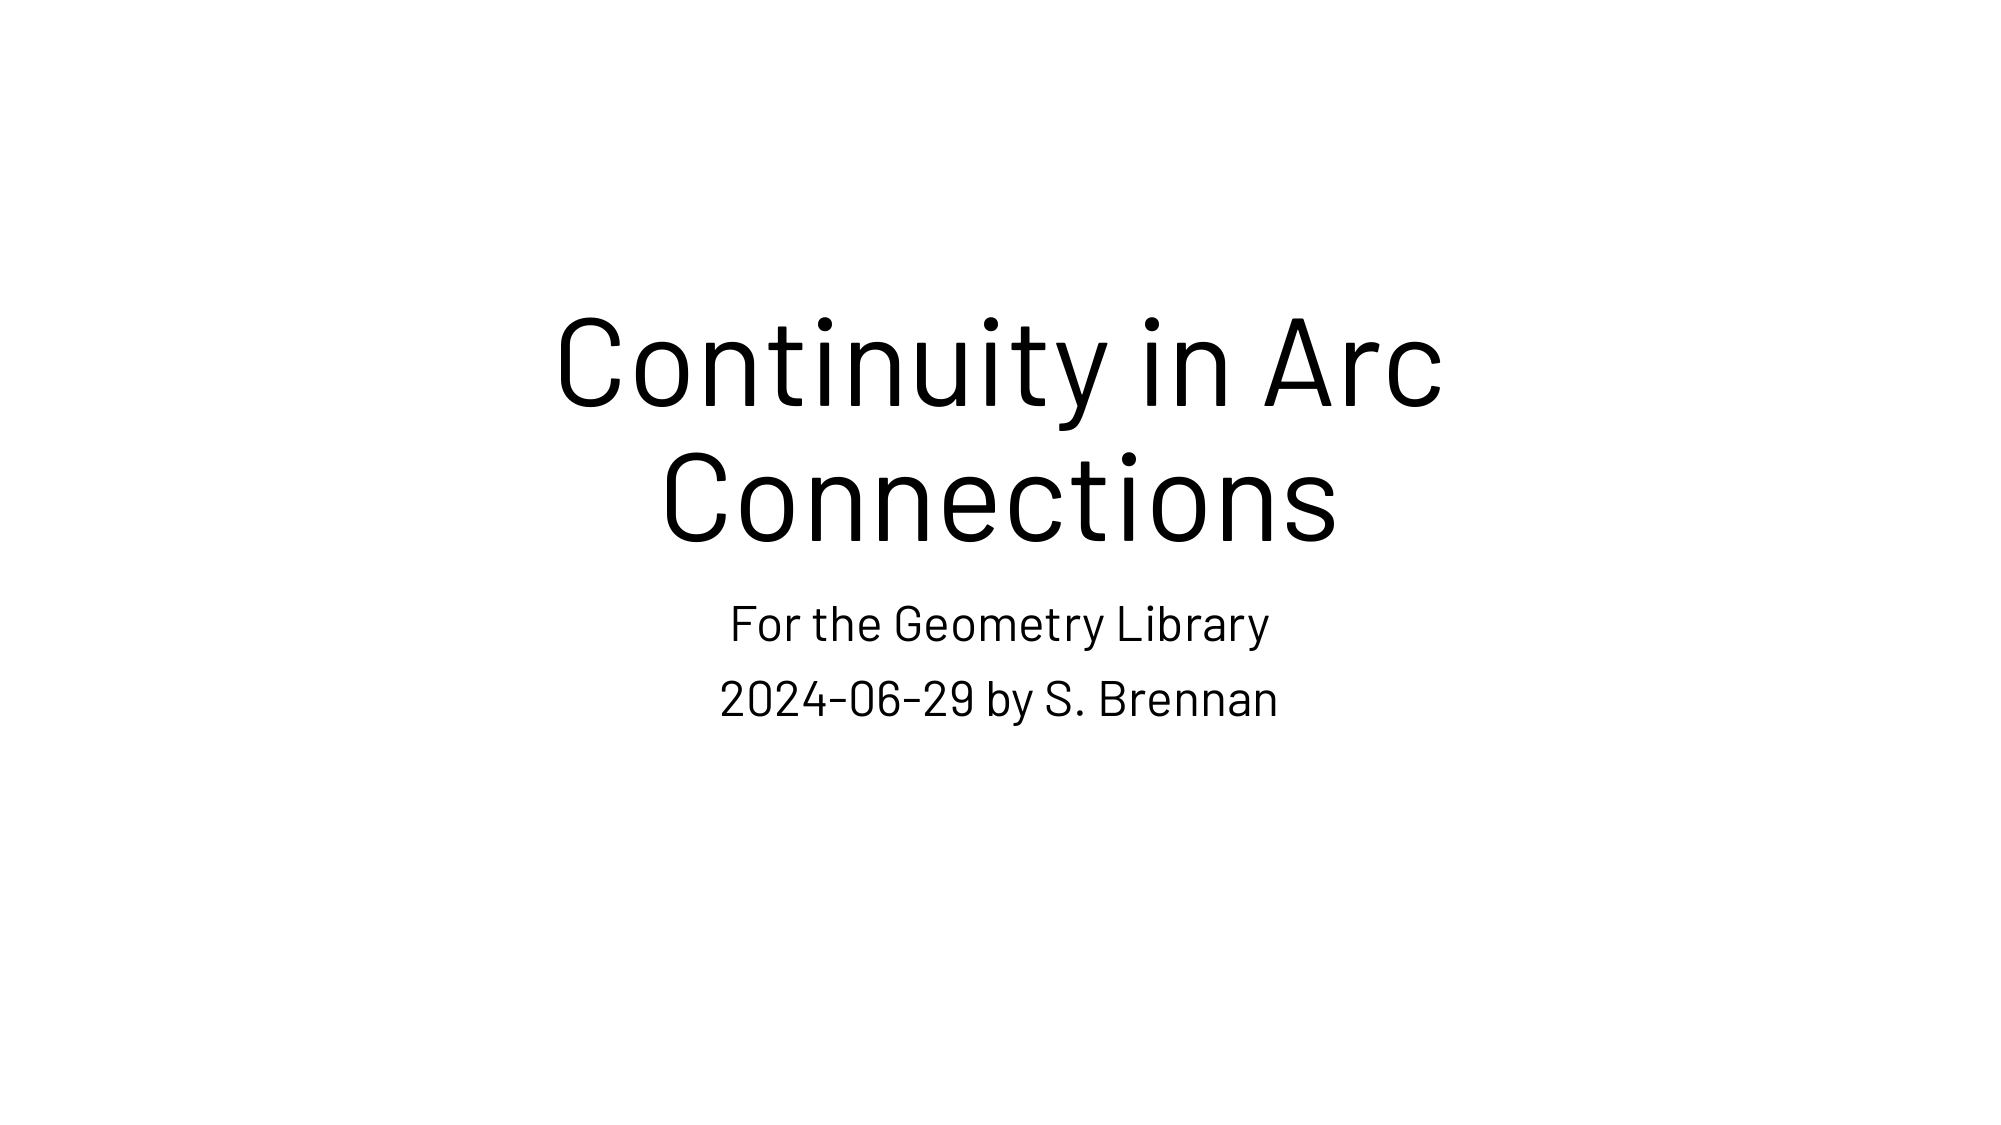

# Continuity in Arc Connections
For the Geometry Library
2024-06-29 by S. Brennan